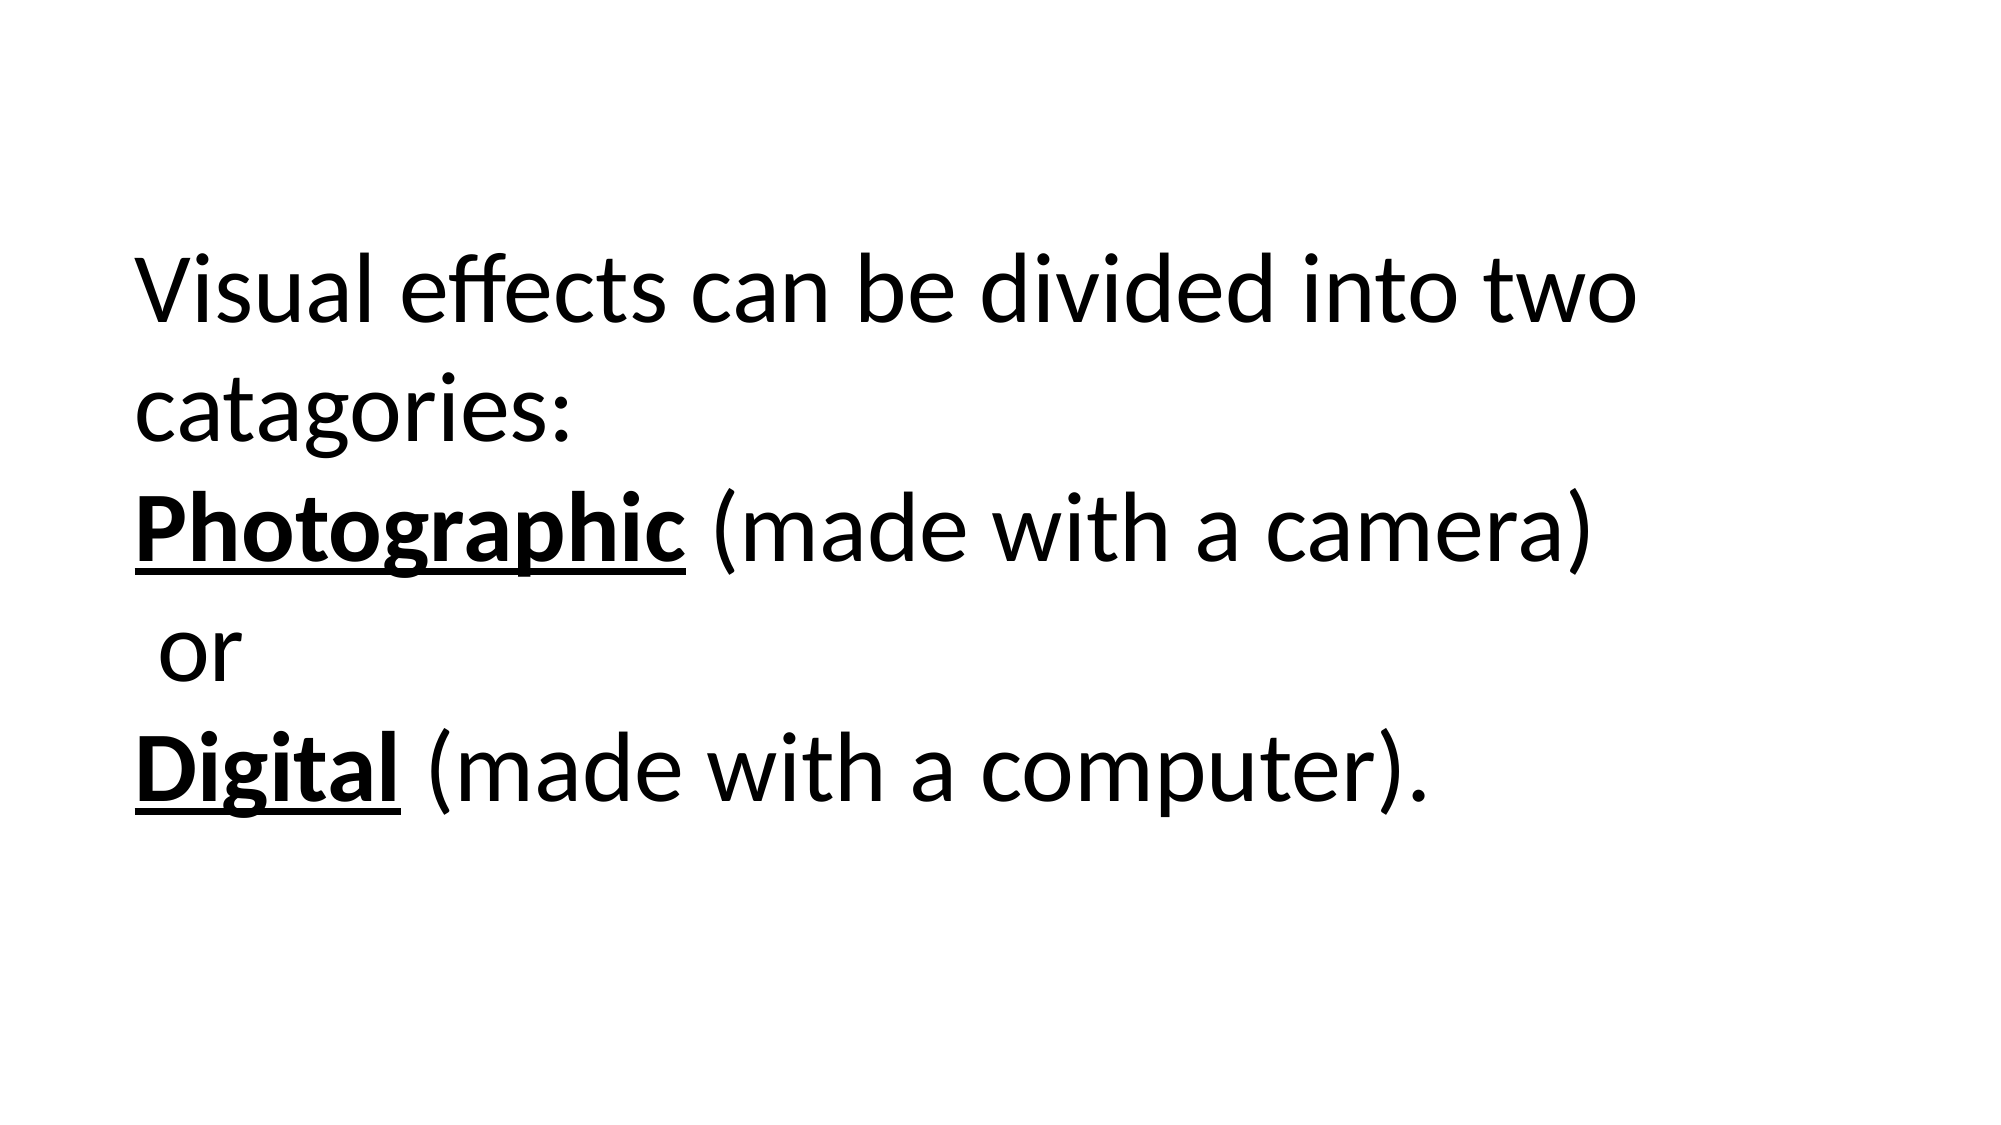

Visual effects can be divided into two
catagories:
Photographic (made with a camera)
 or
Digital (made with a computer).